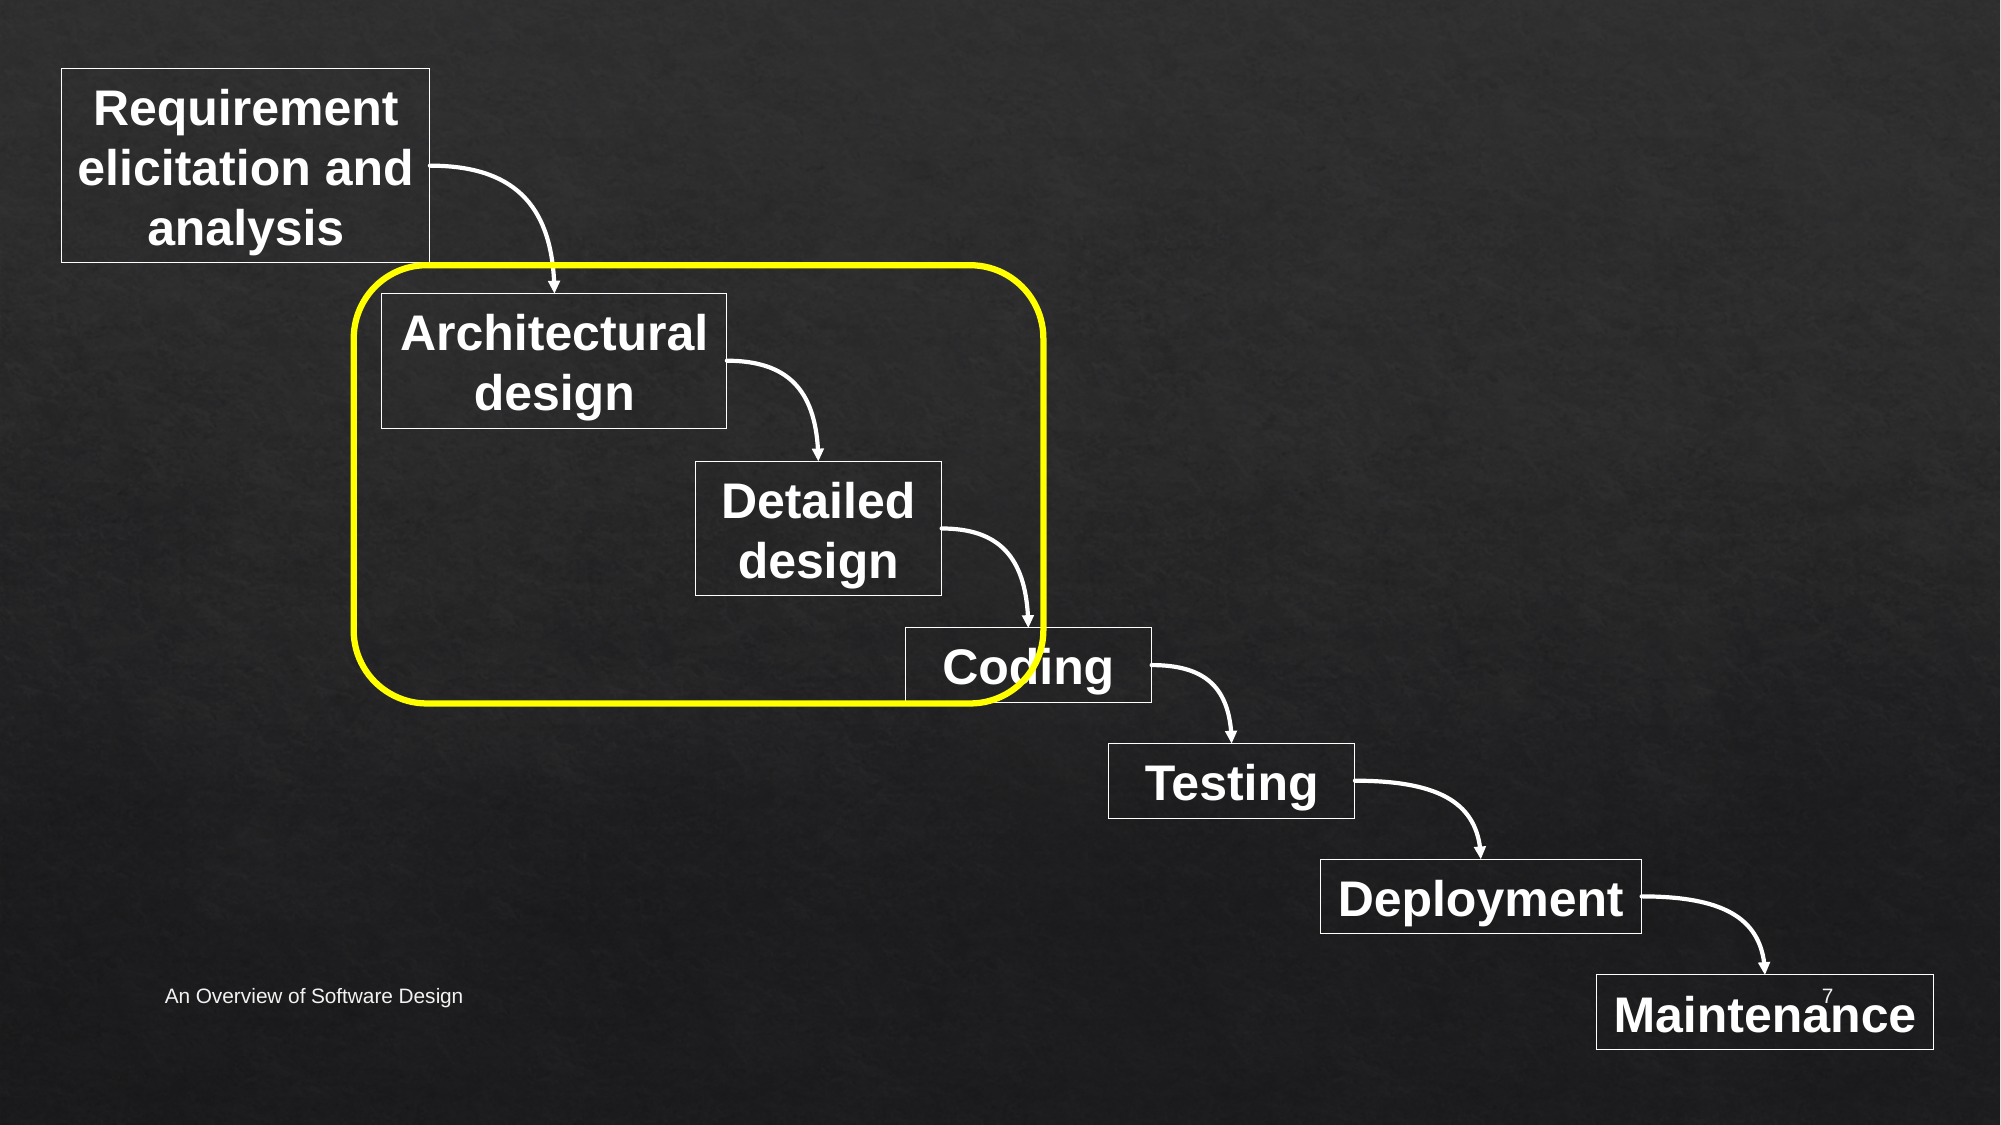

Requirement elicitation and analysis

Architectural design
Detailed design
Coding
Testing
Deployment
An Overview of Software Design
7
Maintenance